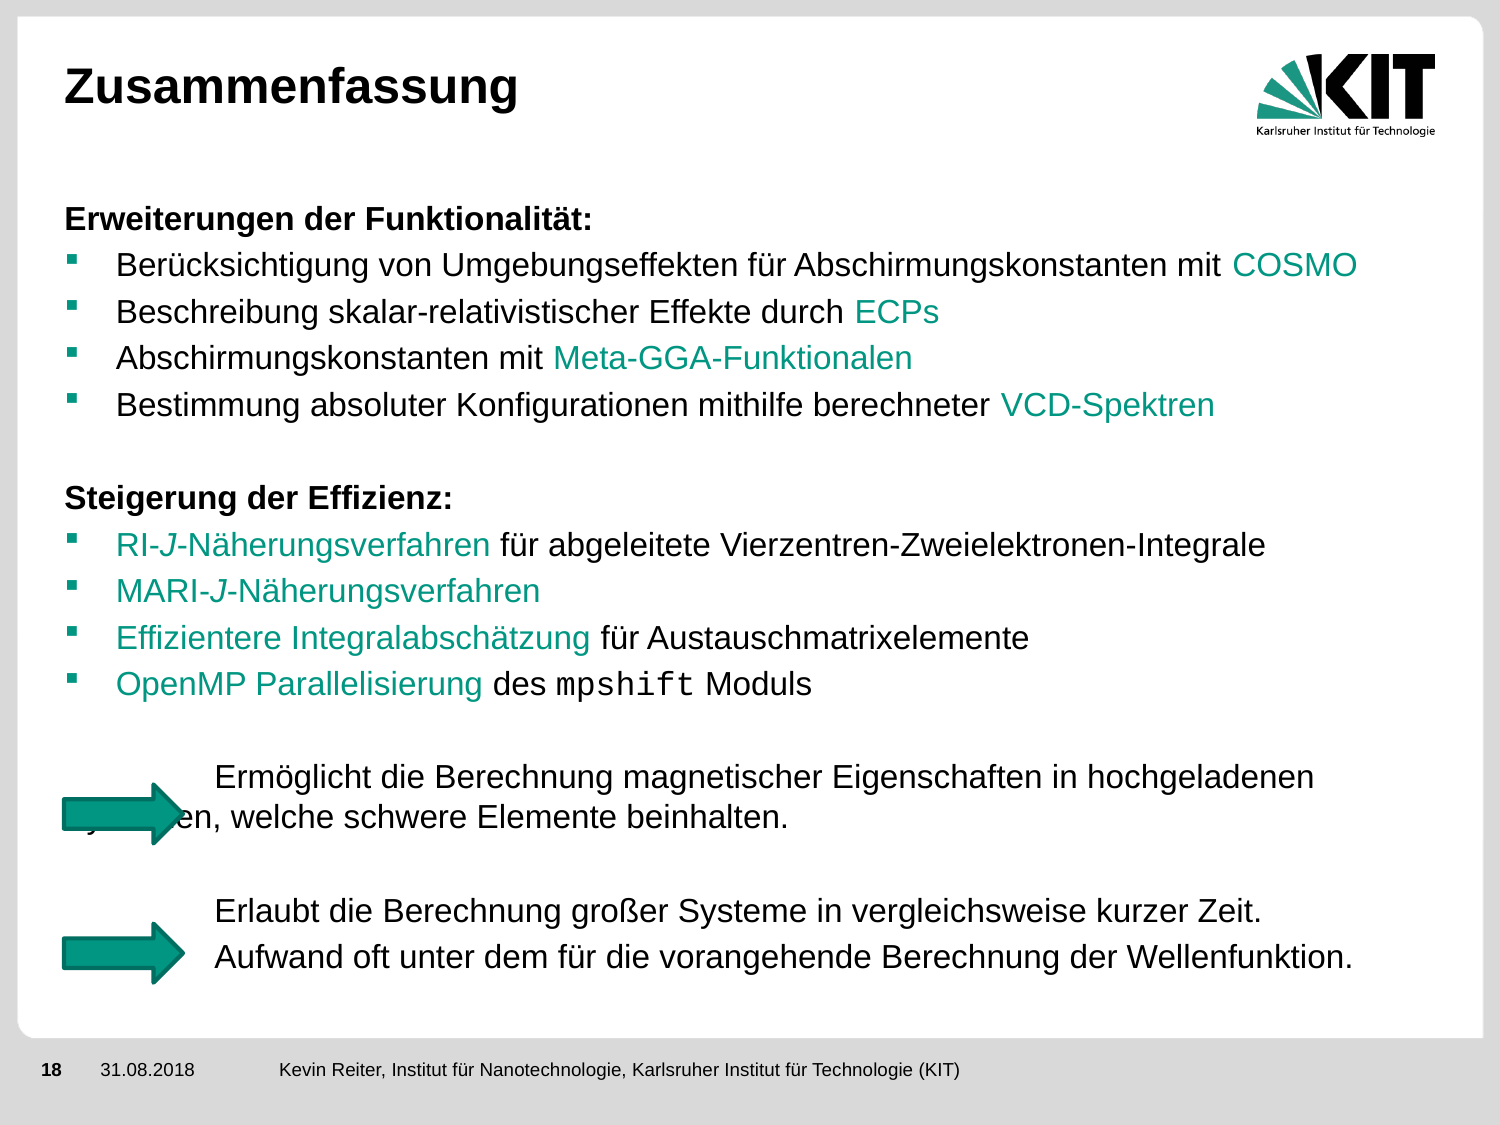

# Zusammenfassung
Erweiterungen der Funktionalität:
Berücksichtigung von Umgebungseffekten für Abschirmungskonstanten mit COSMO
Beschreibung skalar-relativistischer Effekte durch ECPs
Abschirmungskonstanten mit Meta-GGA-Funktionalen
Bestimmung absoluter Konfigurationen mithilfe berechneter VCD-Spektren

Steigerung der Effizienz:
RI-J-Näherungsverfahren für abgeleitete Vierzentren-Zweielektronen-Integrale
MARI-J-Näherungsverfahren
Effizientere Integralabschätzung für Austauschmatrixelemente
OpenMP Parallelisierung des mpshift Moduls

	Ermöglicht die Berechnung magnetischer Eigenschaften in hochgeladenen 	Systemen, welche schwere Elemente beinhalten.

	Erlaubt die Berechnung großer Systeme in vergleichsweise kurzer Zeit.
	Aufwand oft unter dem für die vorangehende Berechnung der Wellenfunktion.

Kevin Reiter, Institut für Nanotechnologie, Karlsruher Institut für Technologie (KIT)